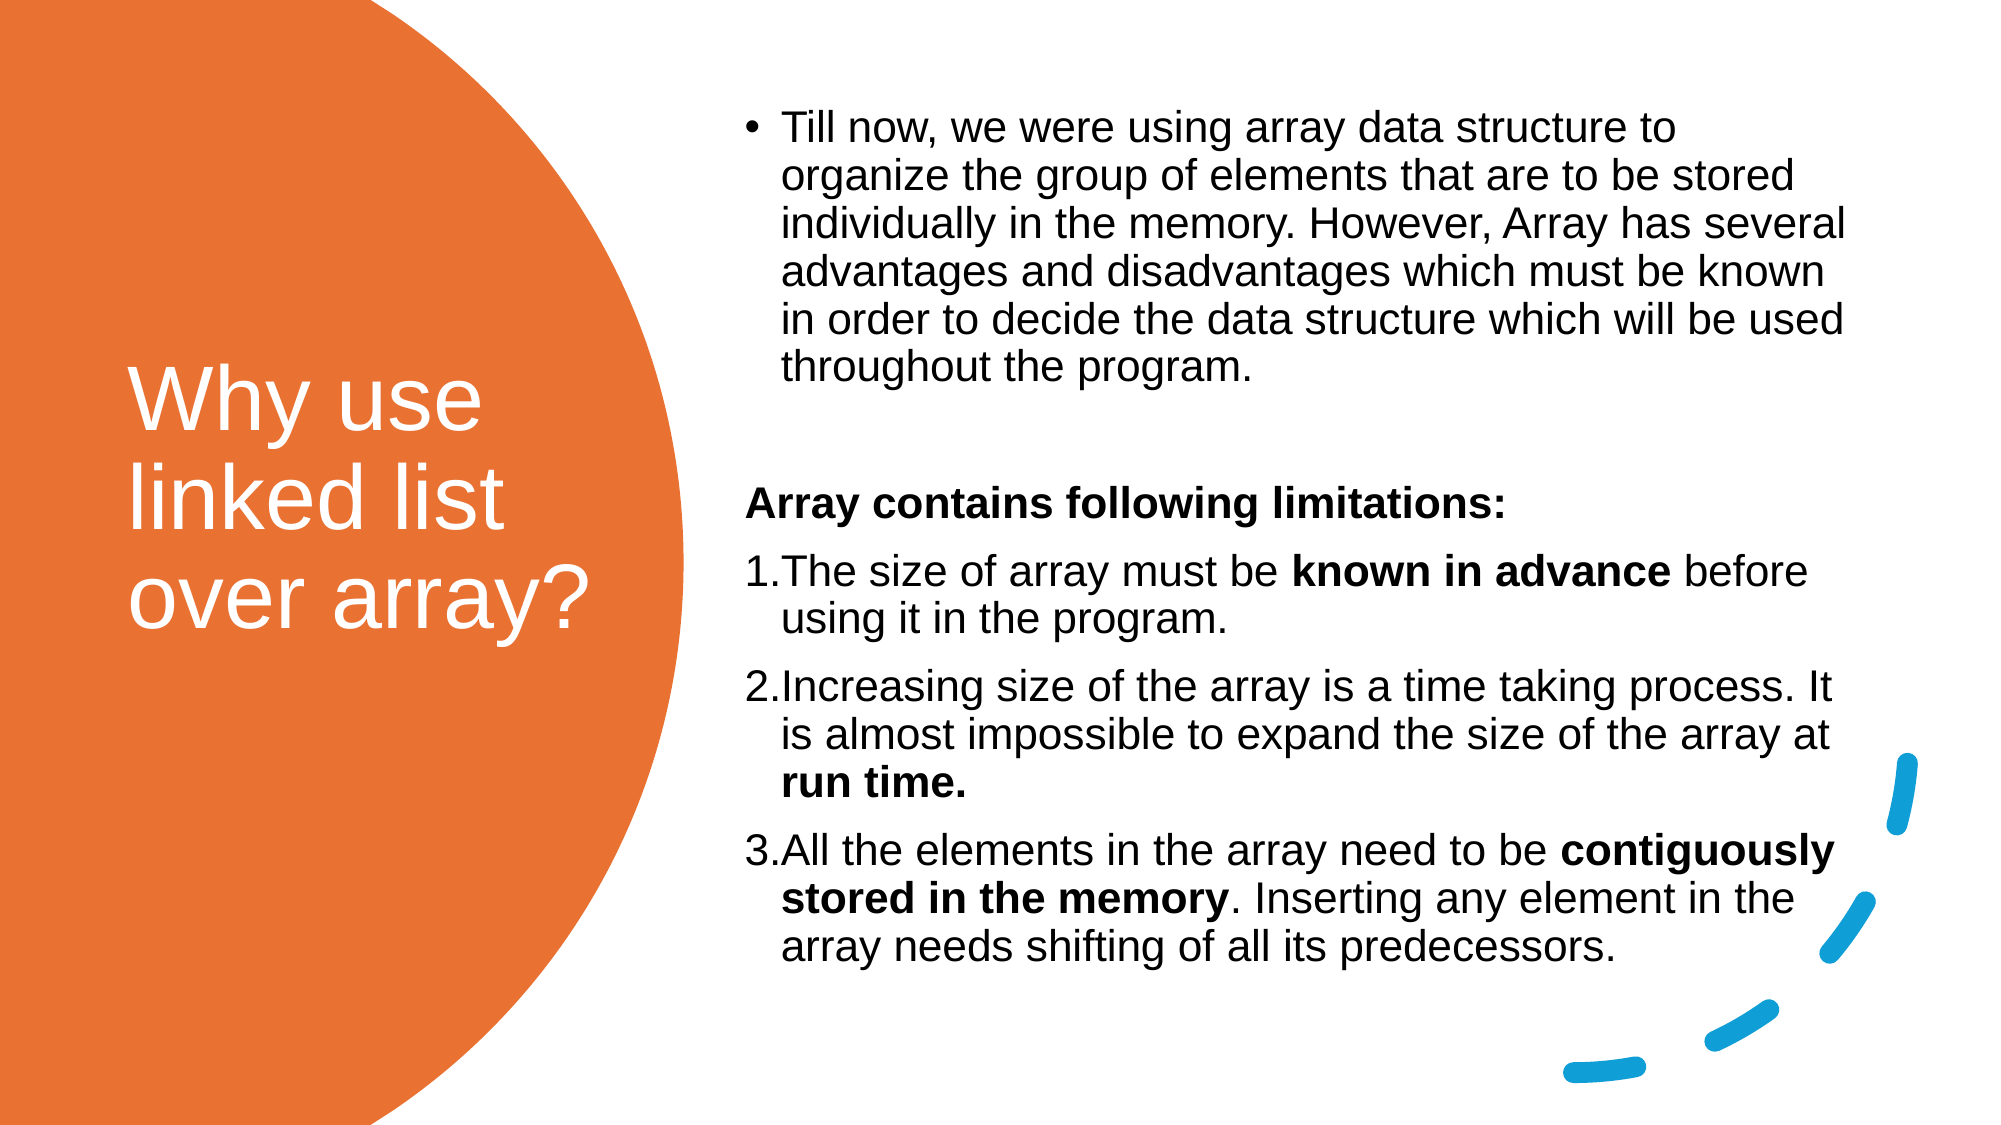

Till now, we were using array data structure to organize the group of elements that are to be stored individually in the memory. However, Array has several advantages and disadvantages which must be known in order to decide the data structure which will be used throughout the program.

Array contains following limitations:
The size of array must be known in advance before using it in the program.
Increasing size of the array is a time taking process. It is almost impossible to expand the size of the array at run time.
All the elements in the array need to be contiguously stored in the memory. Inserting any element in the array needs shifting of all its predecessors.

# Why use linked list over array?